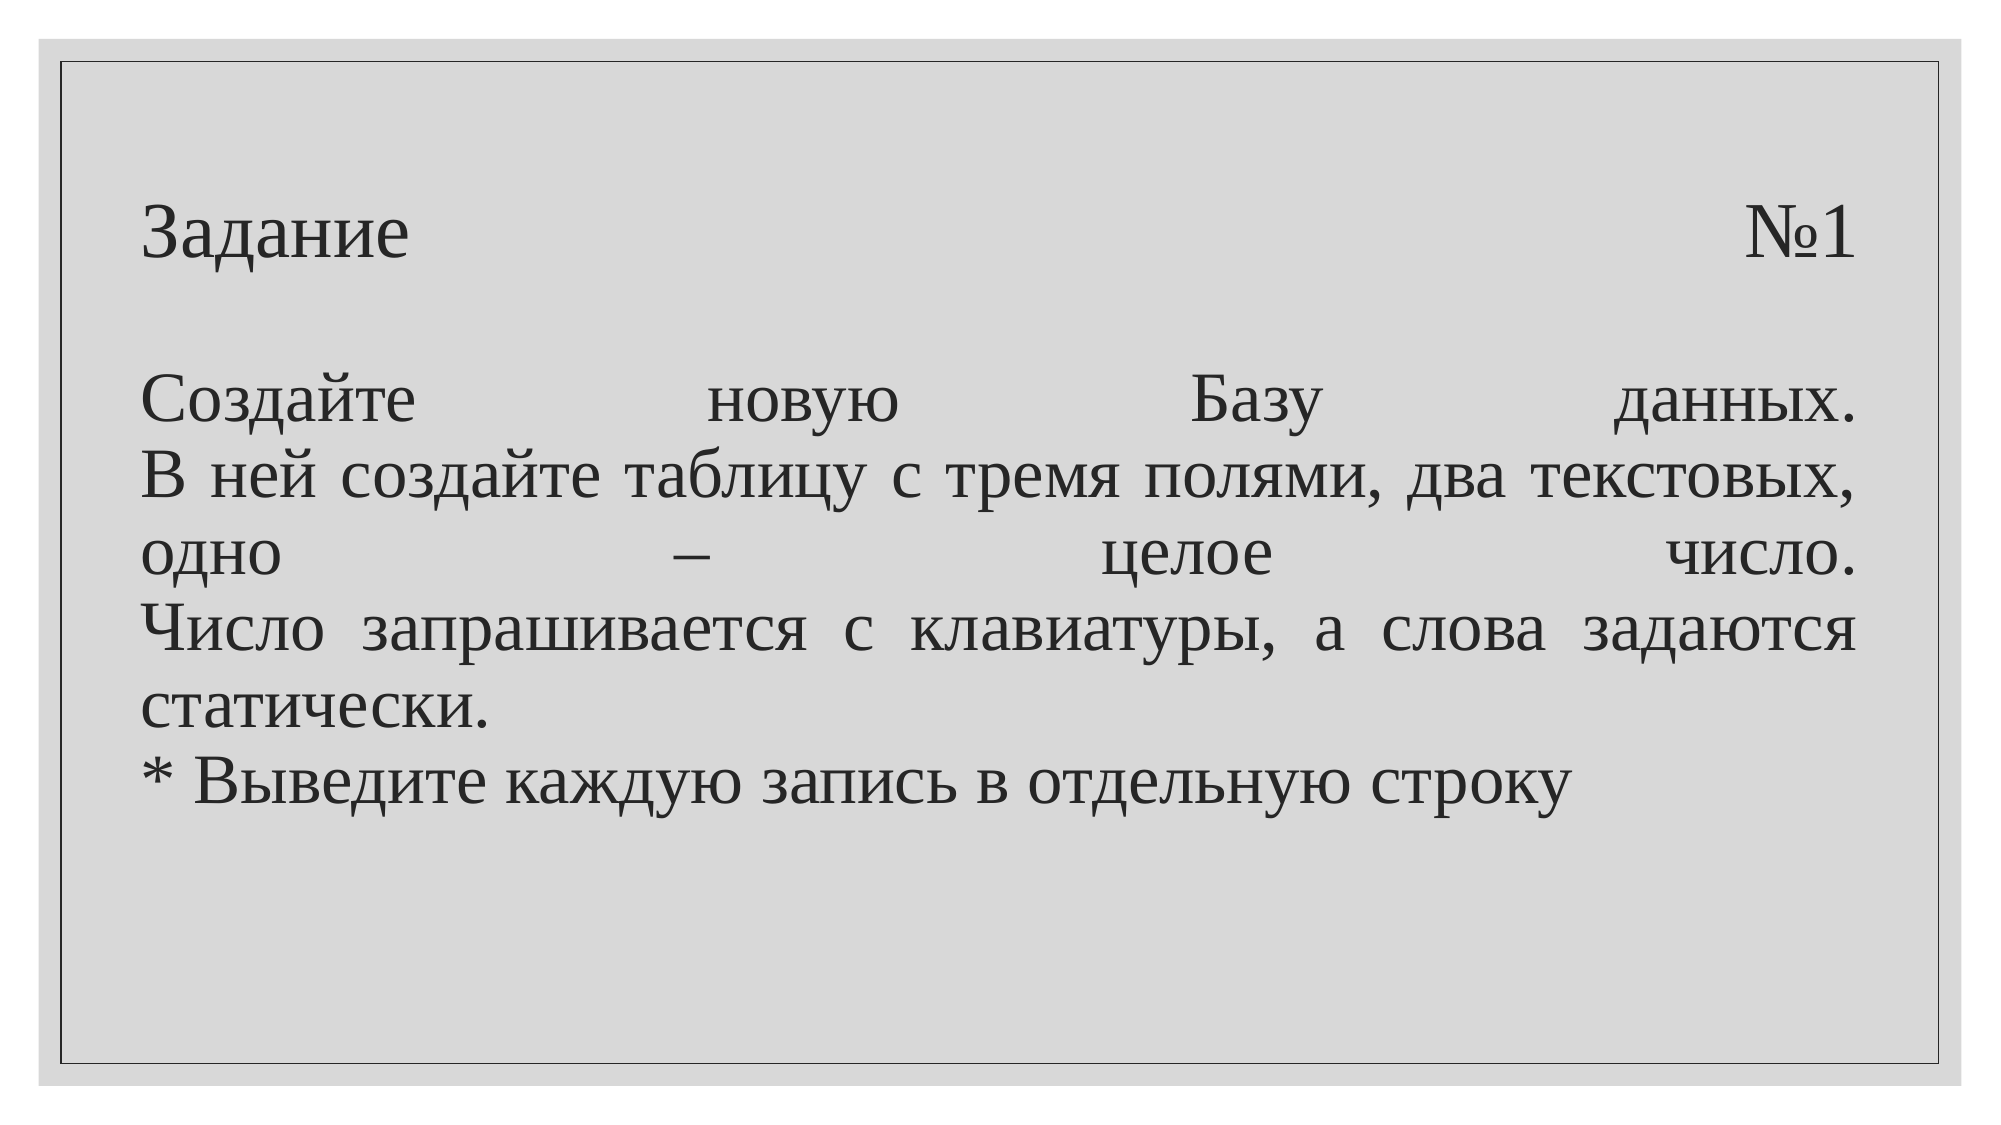

# Задание №1 Создайте новую Базу данных. В ней создайте таблицу с тремя полями, два текстовых, одно – целое число. Число запрашивается с клавиатуры, а слова задаются статически. * Выведите каждую запись в отдельную строку